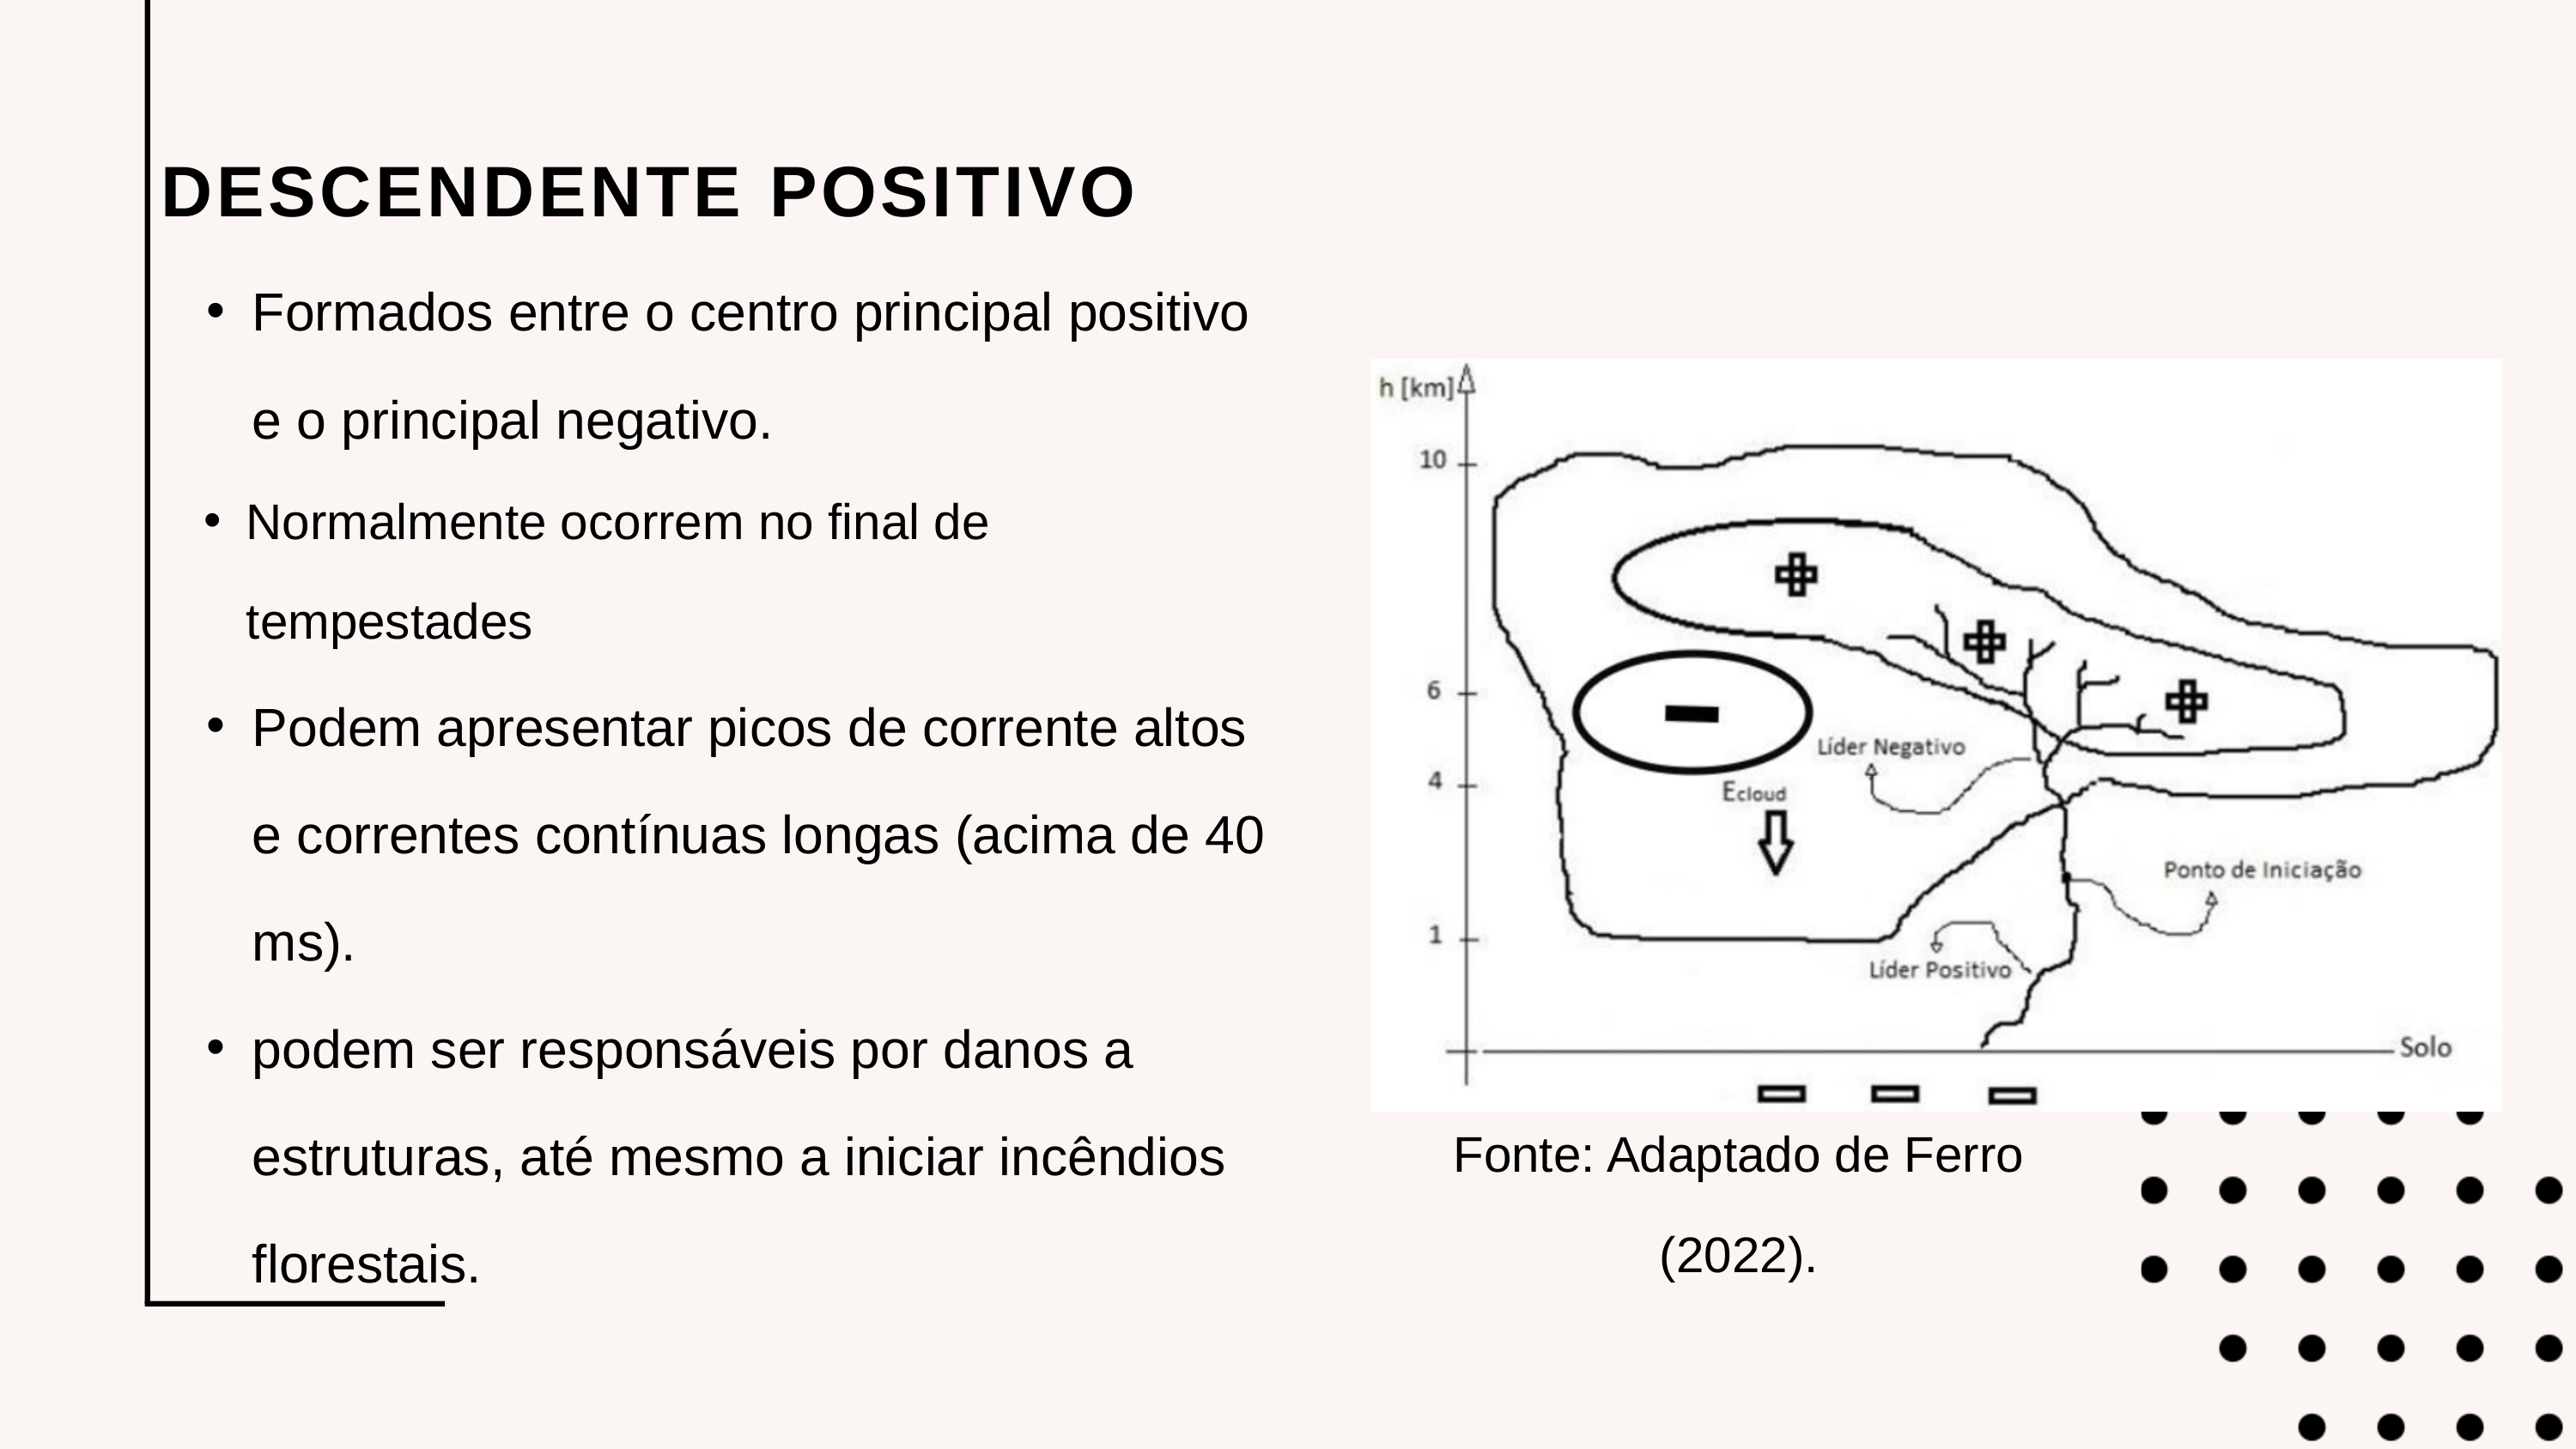

DESCENDENTE POSITIVO
Formados entre o centro principal positivo e o principal negativo.
Normalmente ocorrem no final de tempestades
Podem apresentar picos de corrente altos e correntes contínuas longas (acima de 40 ms).
podem ser responsáveis por danos a estruturas, até mesmo a iniciar incêndios florestais.

Fonte: Adaptado de Ferro (2022).